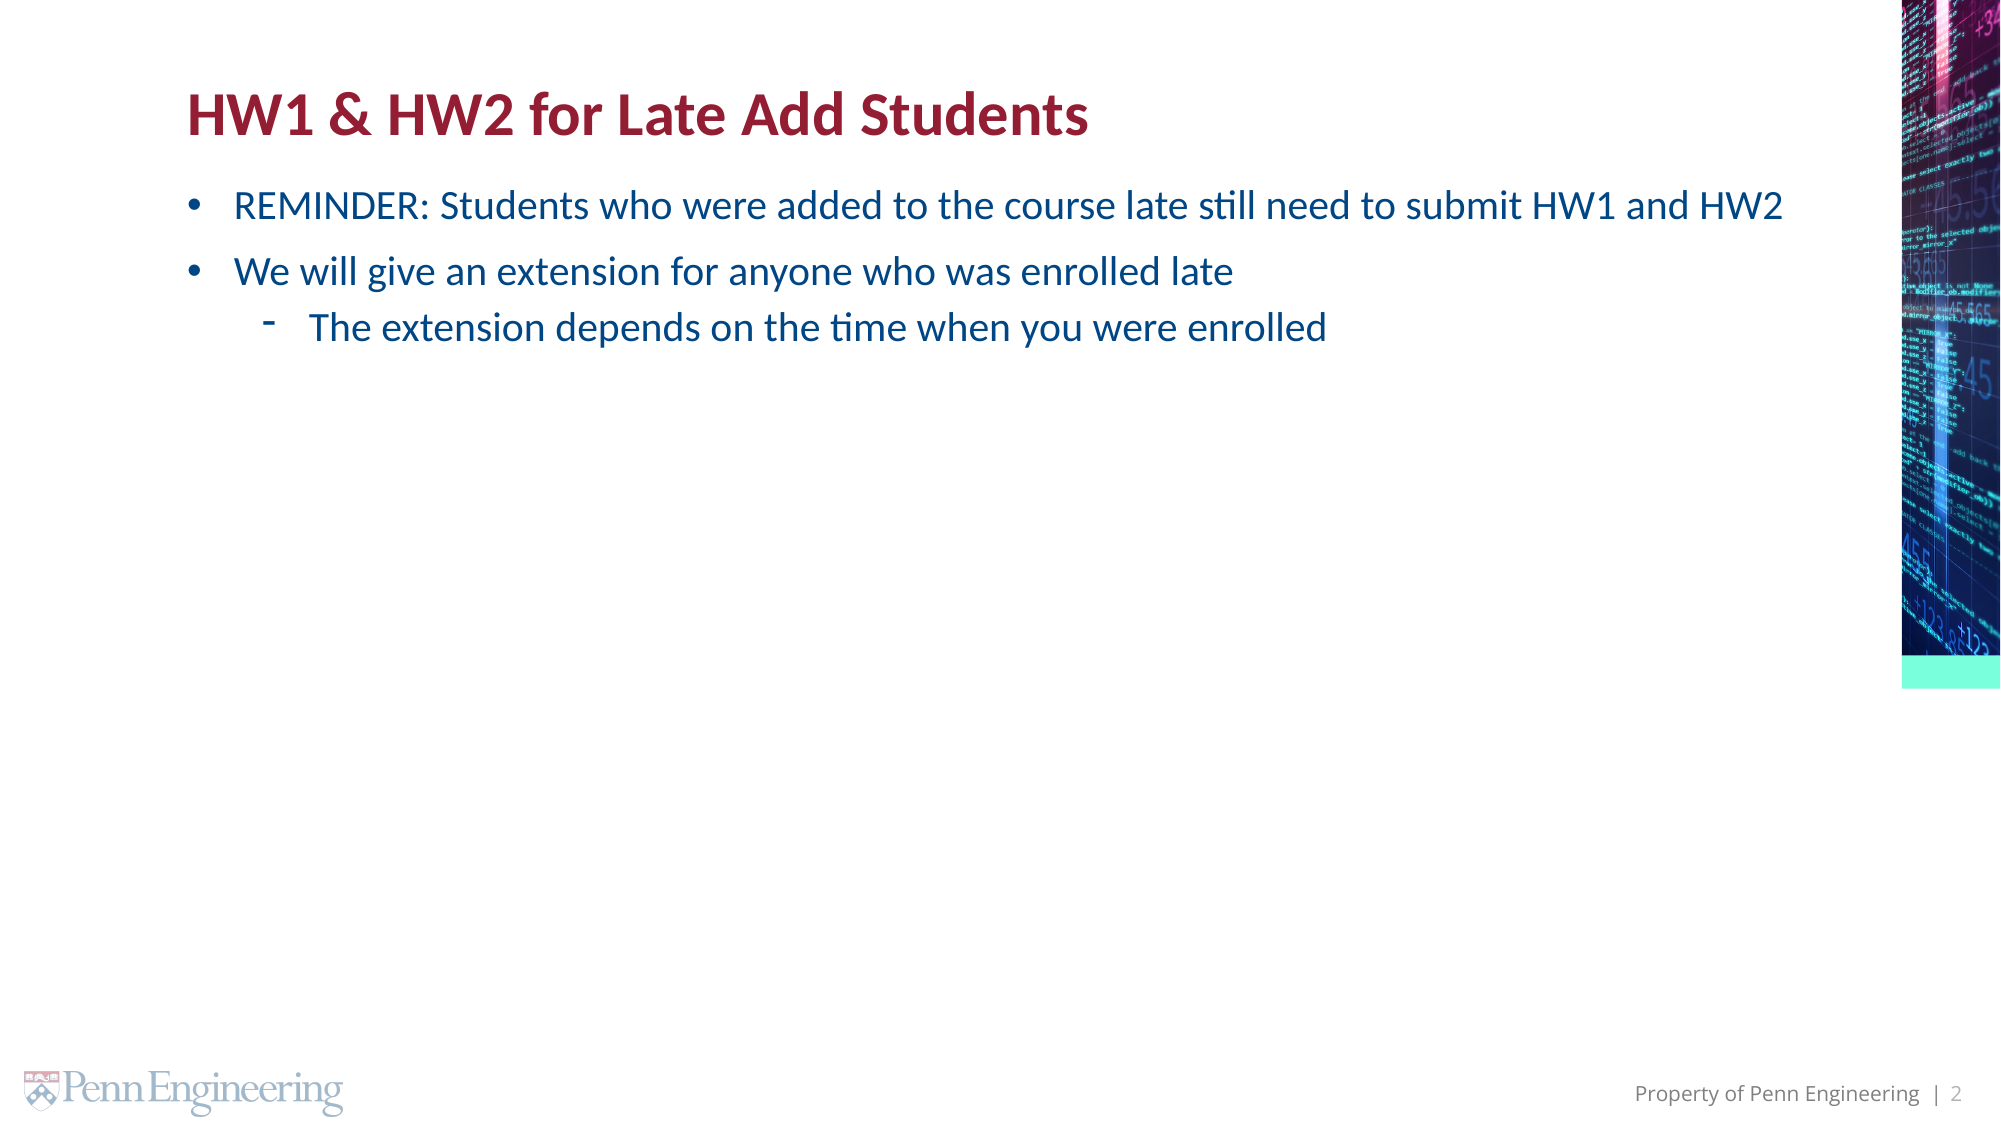

# HW1 & HW2 for Late Add Students
REMINDER: Students who were added to the course late still need to submit HW1 and HW2
We will give an extension for anyone who was enrolled late
The extension depends on the time when you were enrolled

2